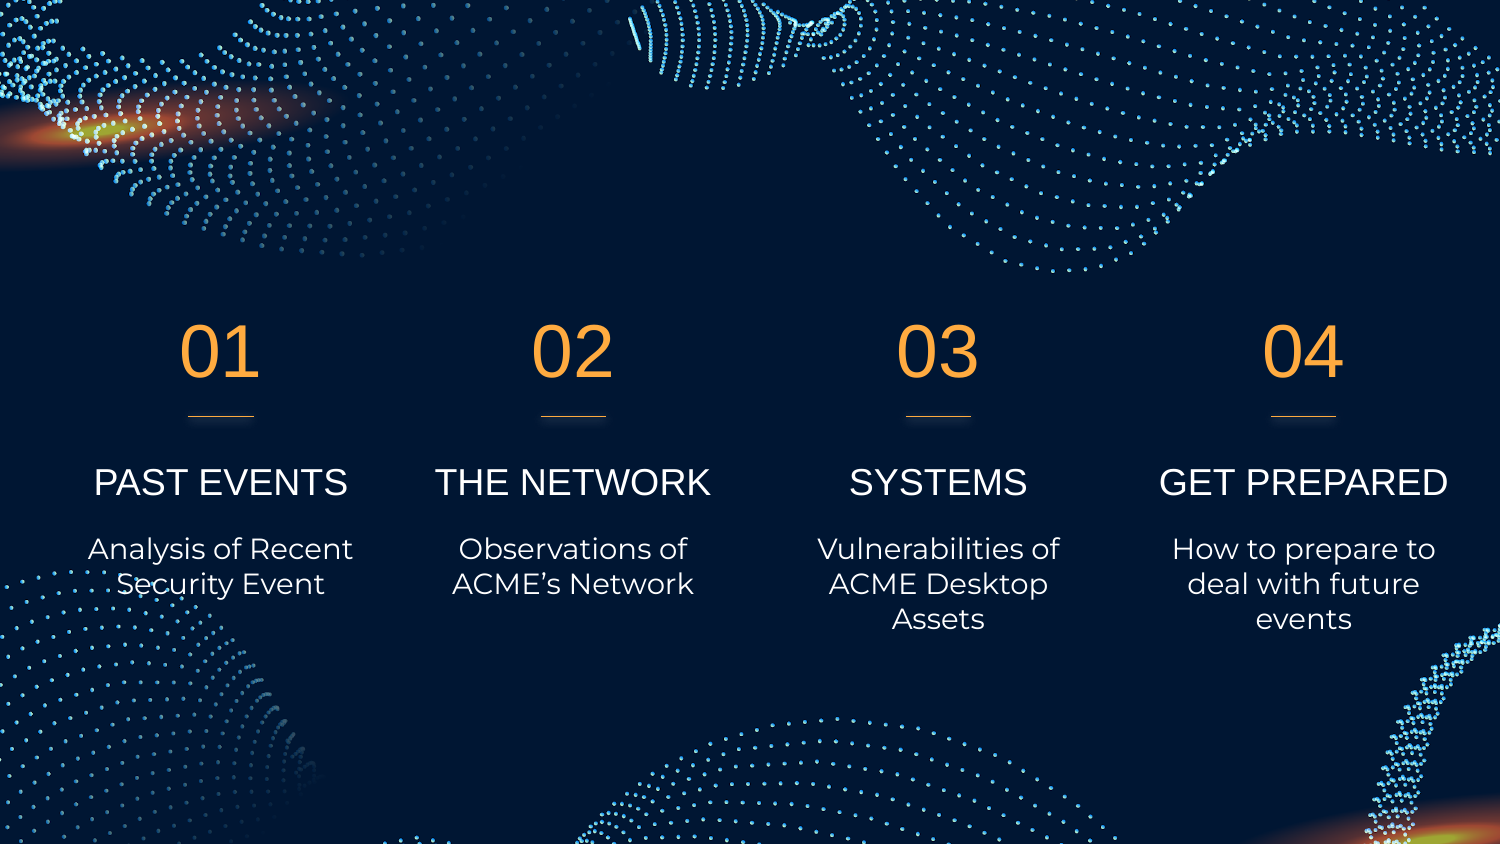

01
02
03
04
PAST EVENTS
# THE NETWORK
SYSTEMS
GET PREPARED
Analysis of Recent Security Event
Observations of ACME’s Network
Vulnerabilities of ACME Desktop Assets
How to prepare to deal with future events